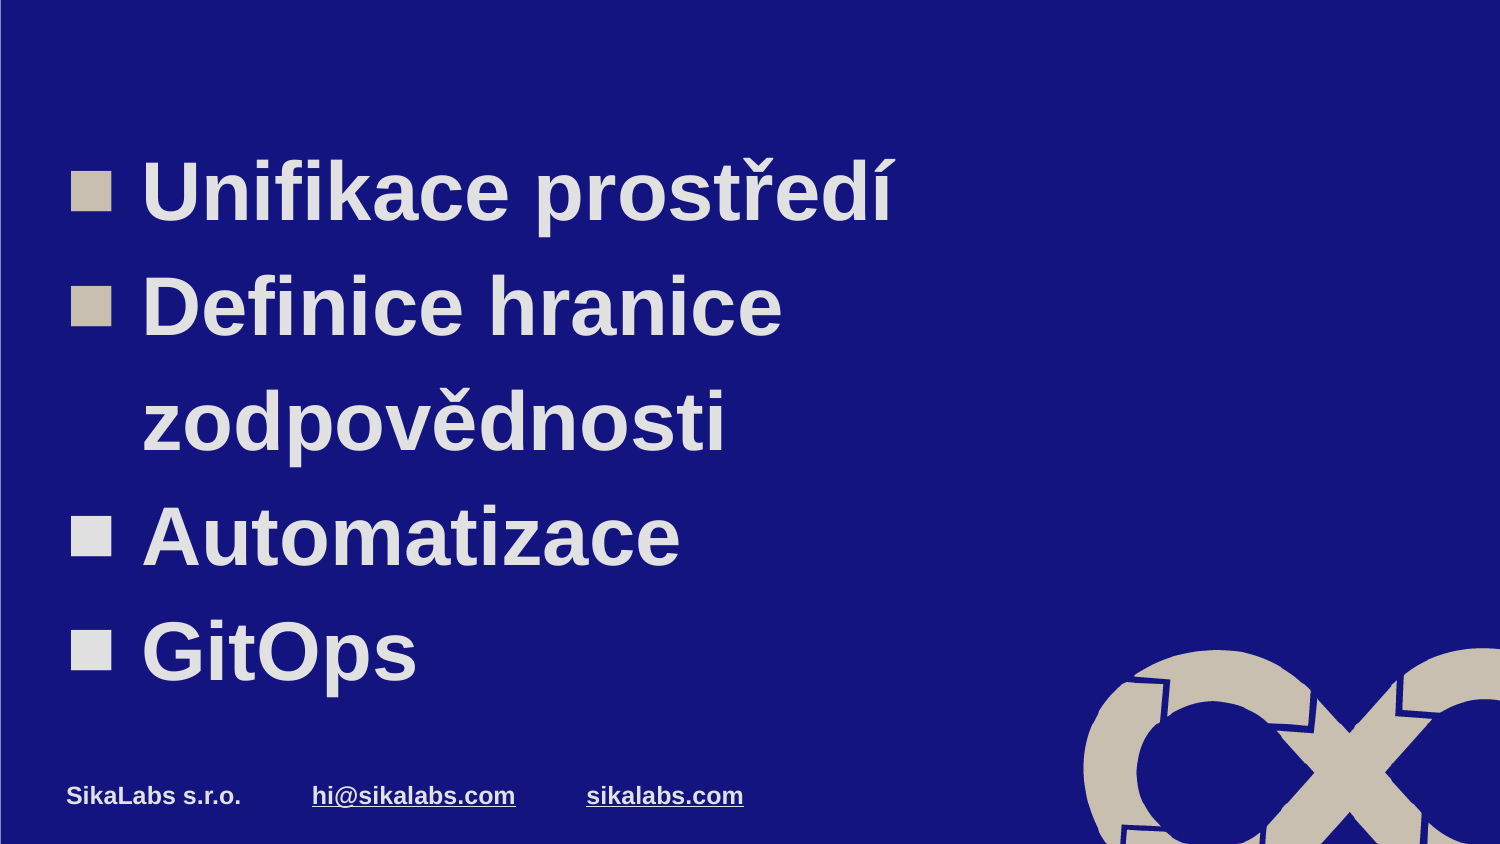

#
Unifikace prostředí
Definice hranice zodpovědnosti
Automatizace
GitOps